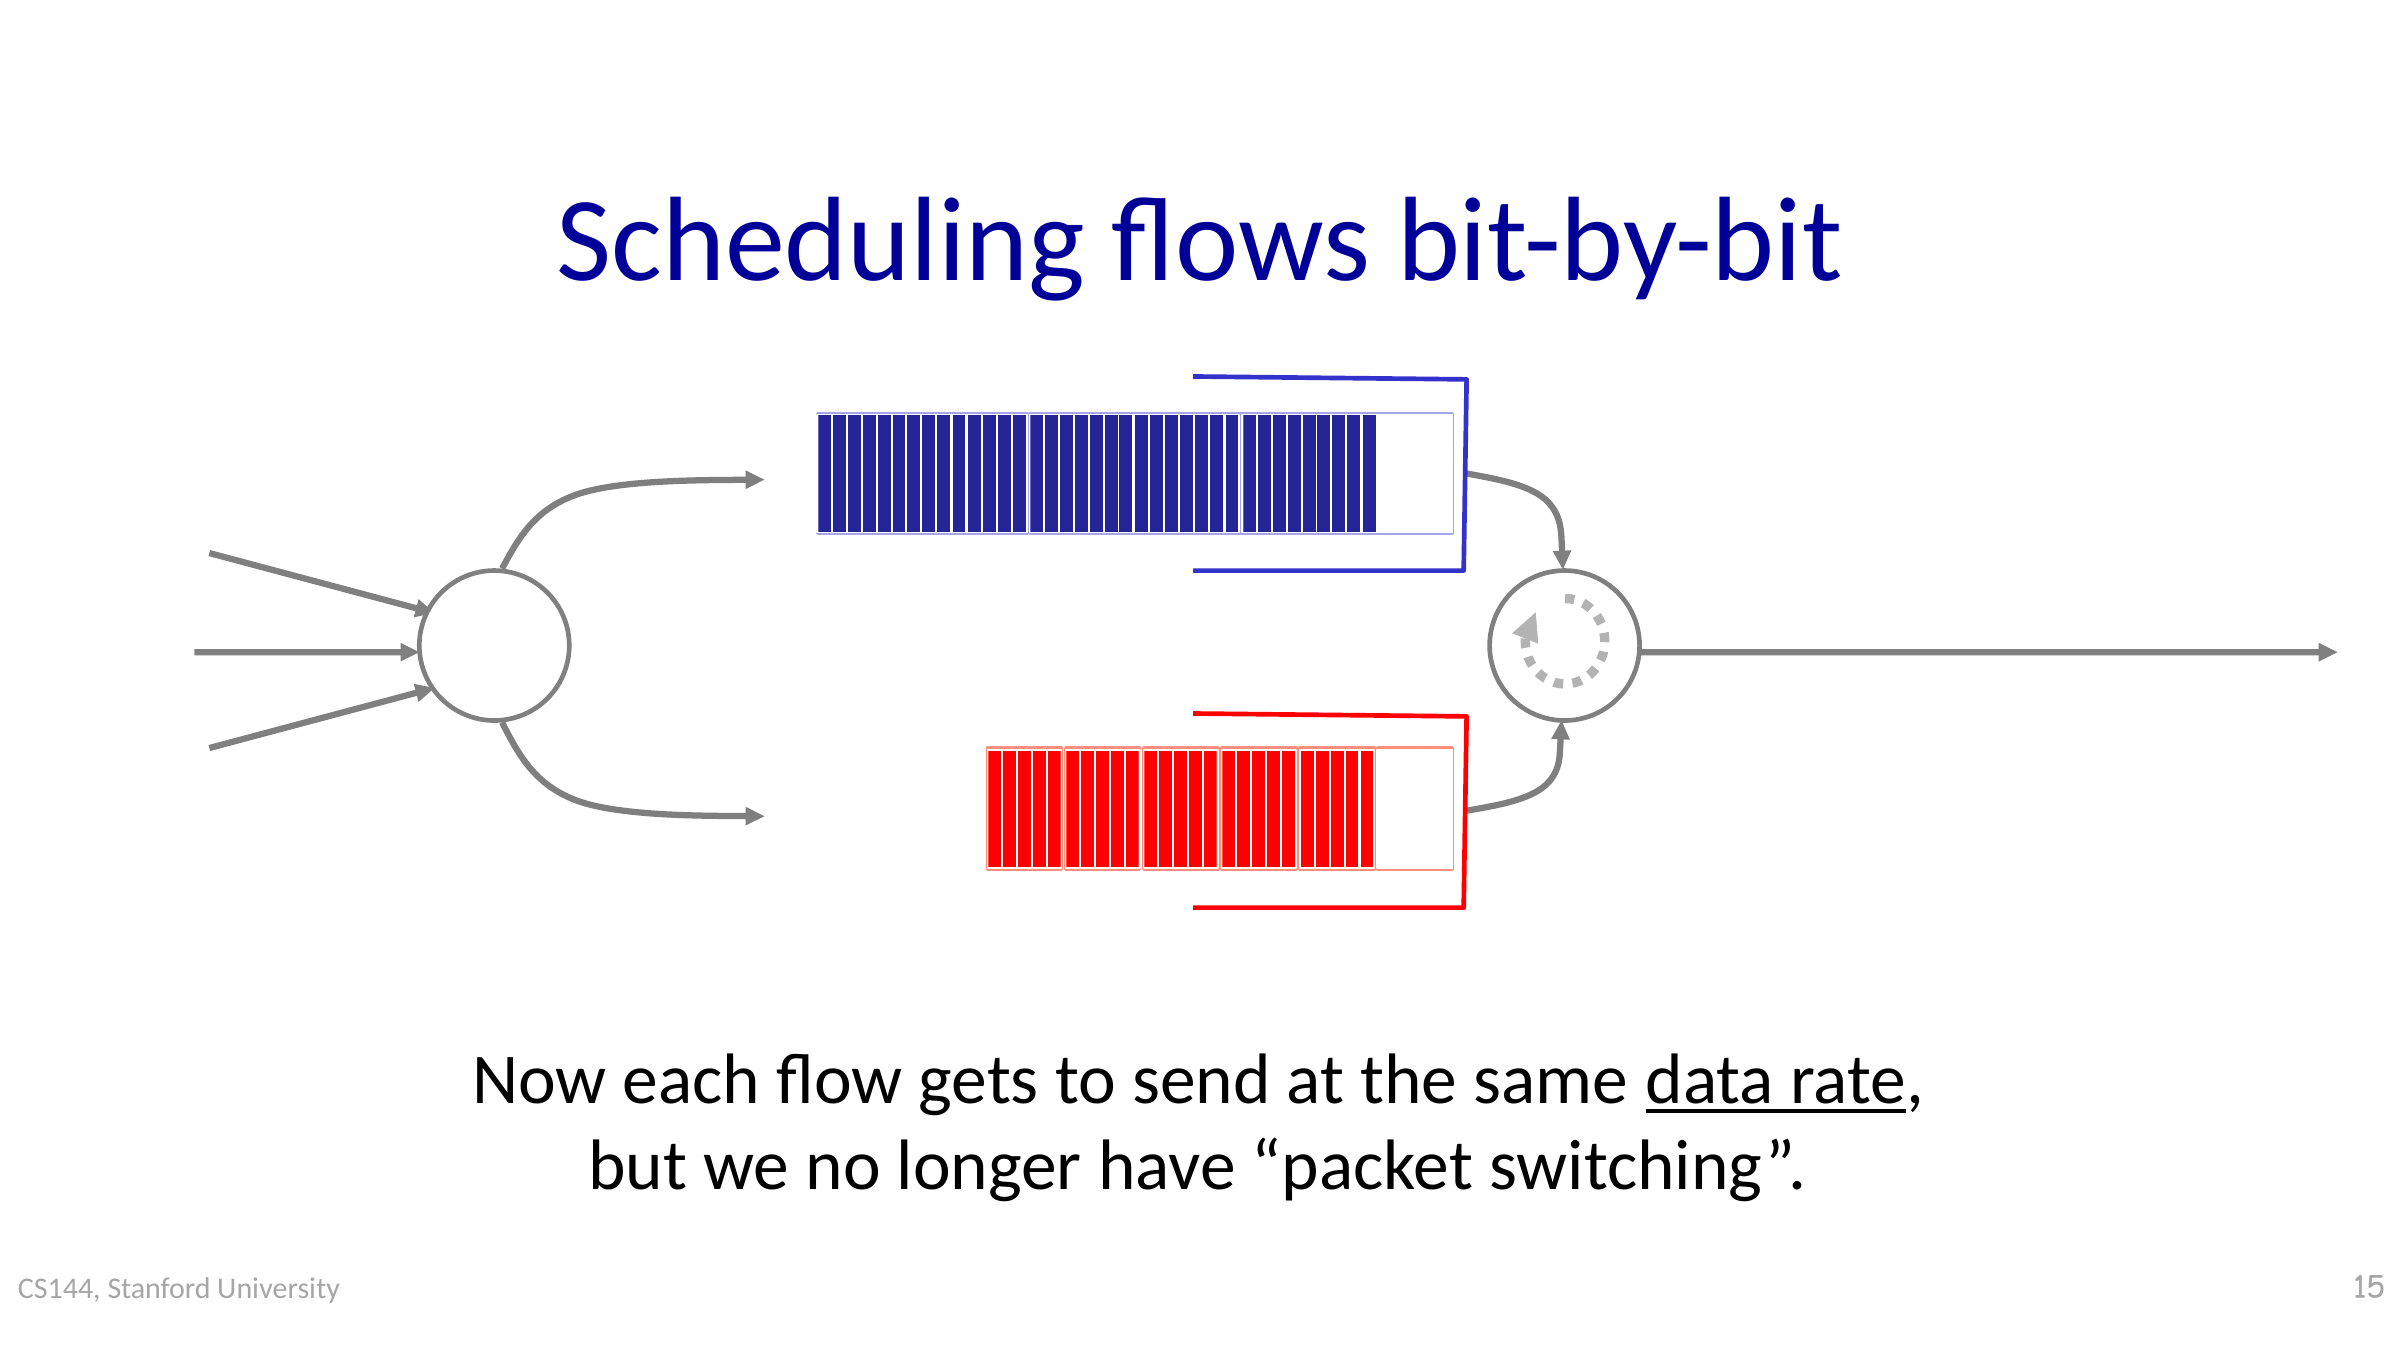

# Scheduling flows bit-by-bit

Now each flow gets to send at the same data rate,
but we no longer have “packet switching”.
15